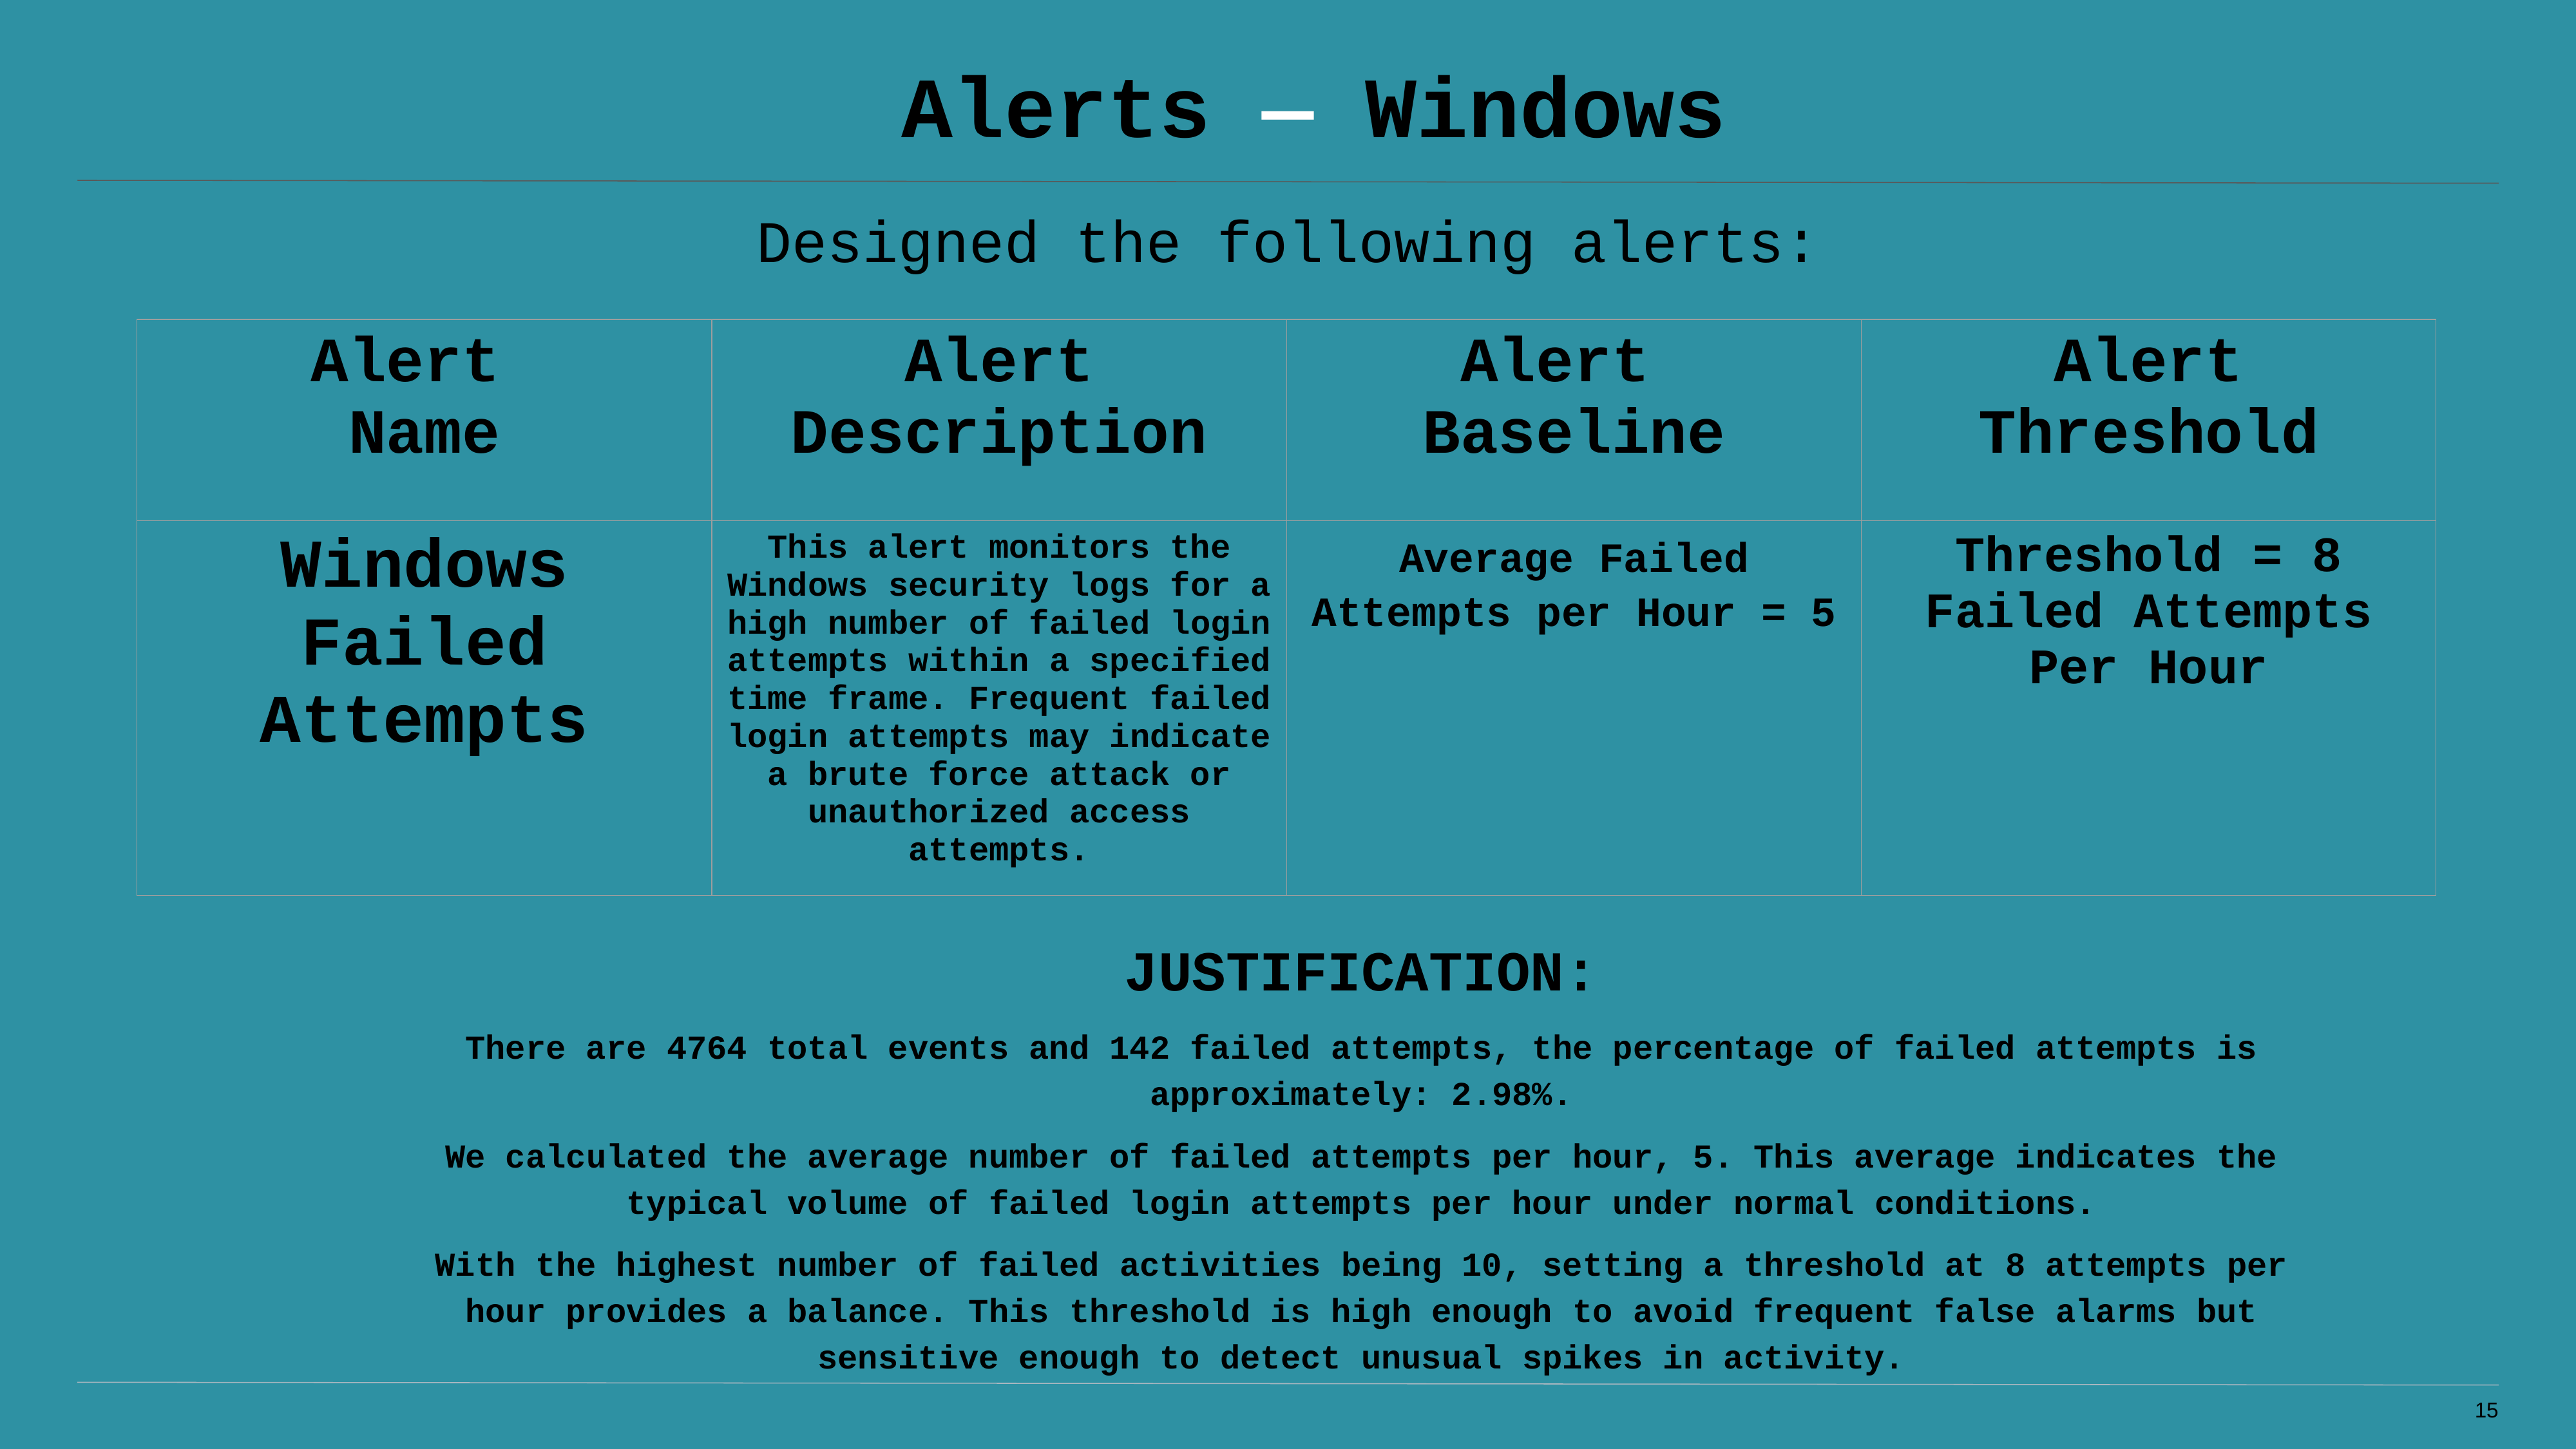

# Alerts — Windows
Designed the following alerts:

| Alert Name | Alert Description | Alert Baseline | Alert Threshold |
| --- | --- | --- | --- |
| Windows Failed Attempts | This alert monitors the Windows security logs for a high number of failed login attempts within a specified time frame. Frequent failed login attempts may indicate a brute force attack or unauthorized access attempts. | Average Failed Attempts per Hour = 5 | Threshold = 8 Failed Attempts Per Hour |
JUSTIFICATION:

There are 4764 total events and 142 failed attempts, the percentage of failed attempts is approximately: 2.98%.
We calculated the average number of failed attempts per hour, 5. This average indicates the typical volume of failed login attempts per hour under normal conditions.
With the highest number of failed activities being 10, setting a threshold at 8 attempts per hour provides a balance. This threshold is high enough to avoid frequent false alarms but sensitive enough to detect unusual spikes in activity.

15